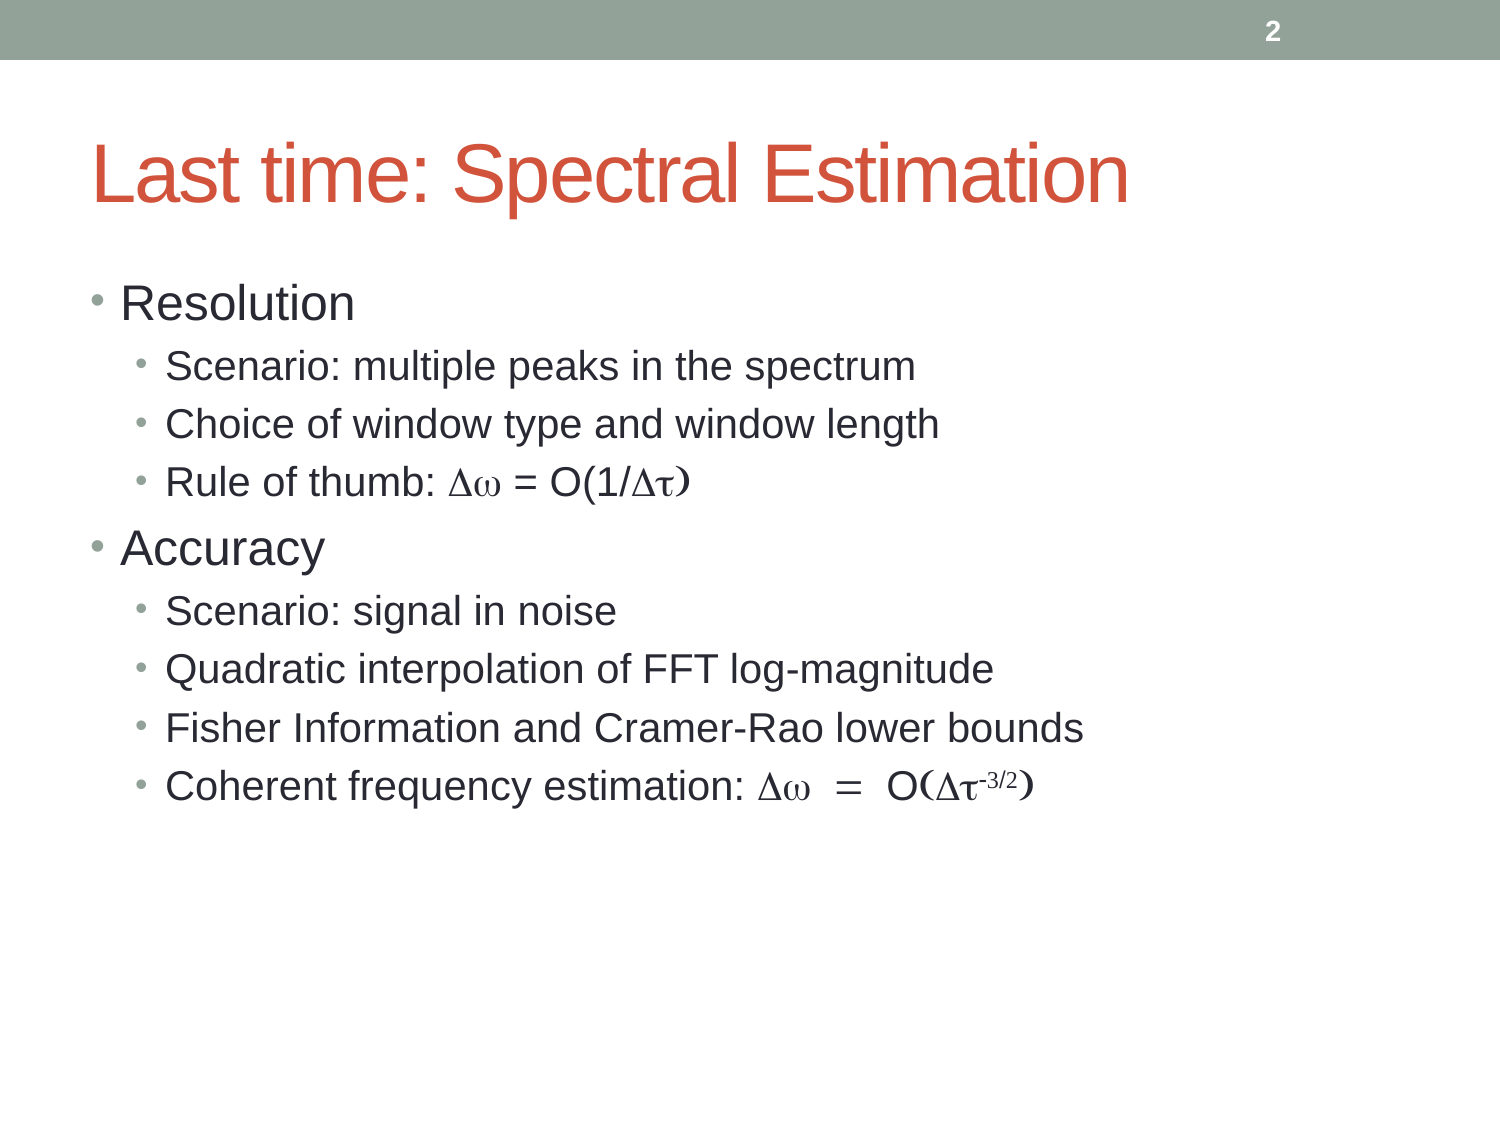

2
# Last time: Spectral Estimation
Resolution
Scenario: multiple peaks in the spectrum
Choice of window type and window length
Rule of thumb: Δω = O(1/Δτ)
Accuracy
Scenario: signal in noise
Quadratic interpolation of FFT log-magnitude
Fisher Information and Cramer-Rao lower bounds
Coherent frequency estimation: Δω = O(Δτ−3/2)